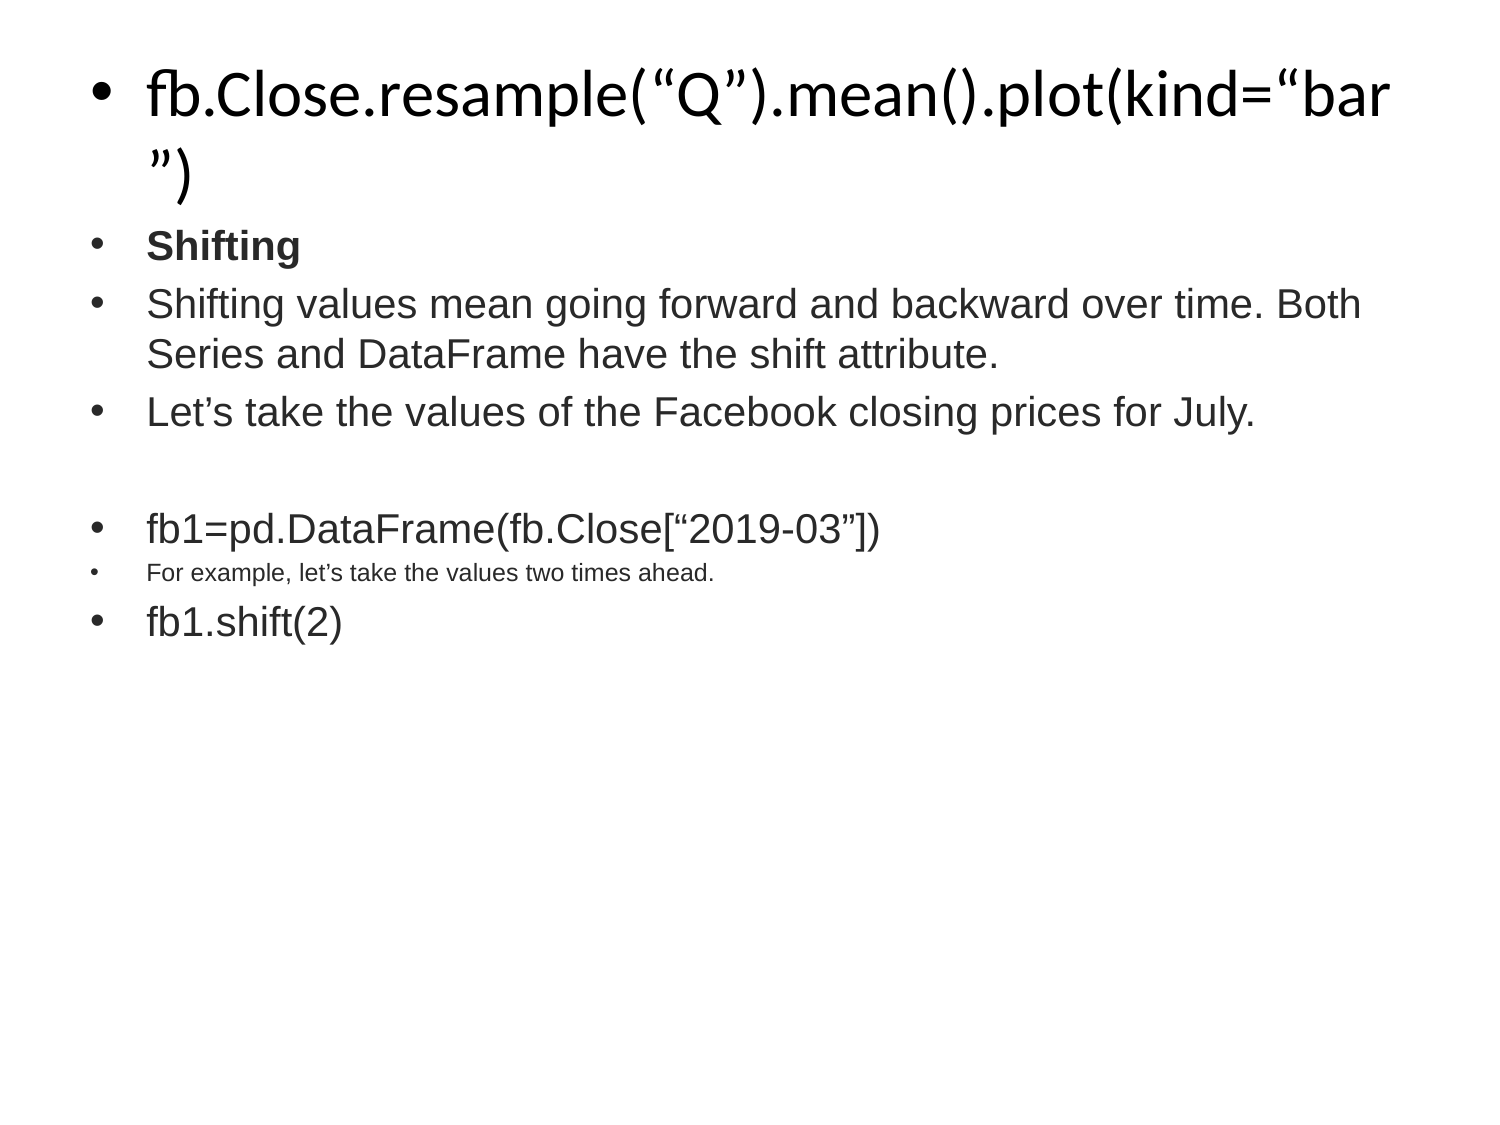

fb.Close.resample(“Q”).mean().plot(kind=“bar”)
Shifting
Shifting values mean going forward and backward over time. Both Series and DataFrame have the shift attribute.
Let’s take the values of the Facebook closing prices for July.

fb1=pd.DataFrame(fb.Close[“2019-03”])
For example, let’s take the values two times ahead.
fb1.shift(2)